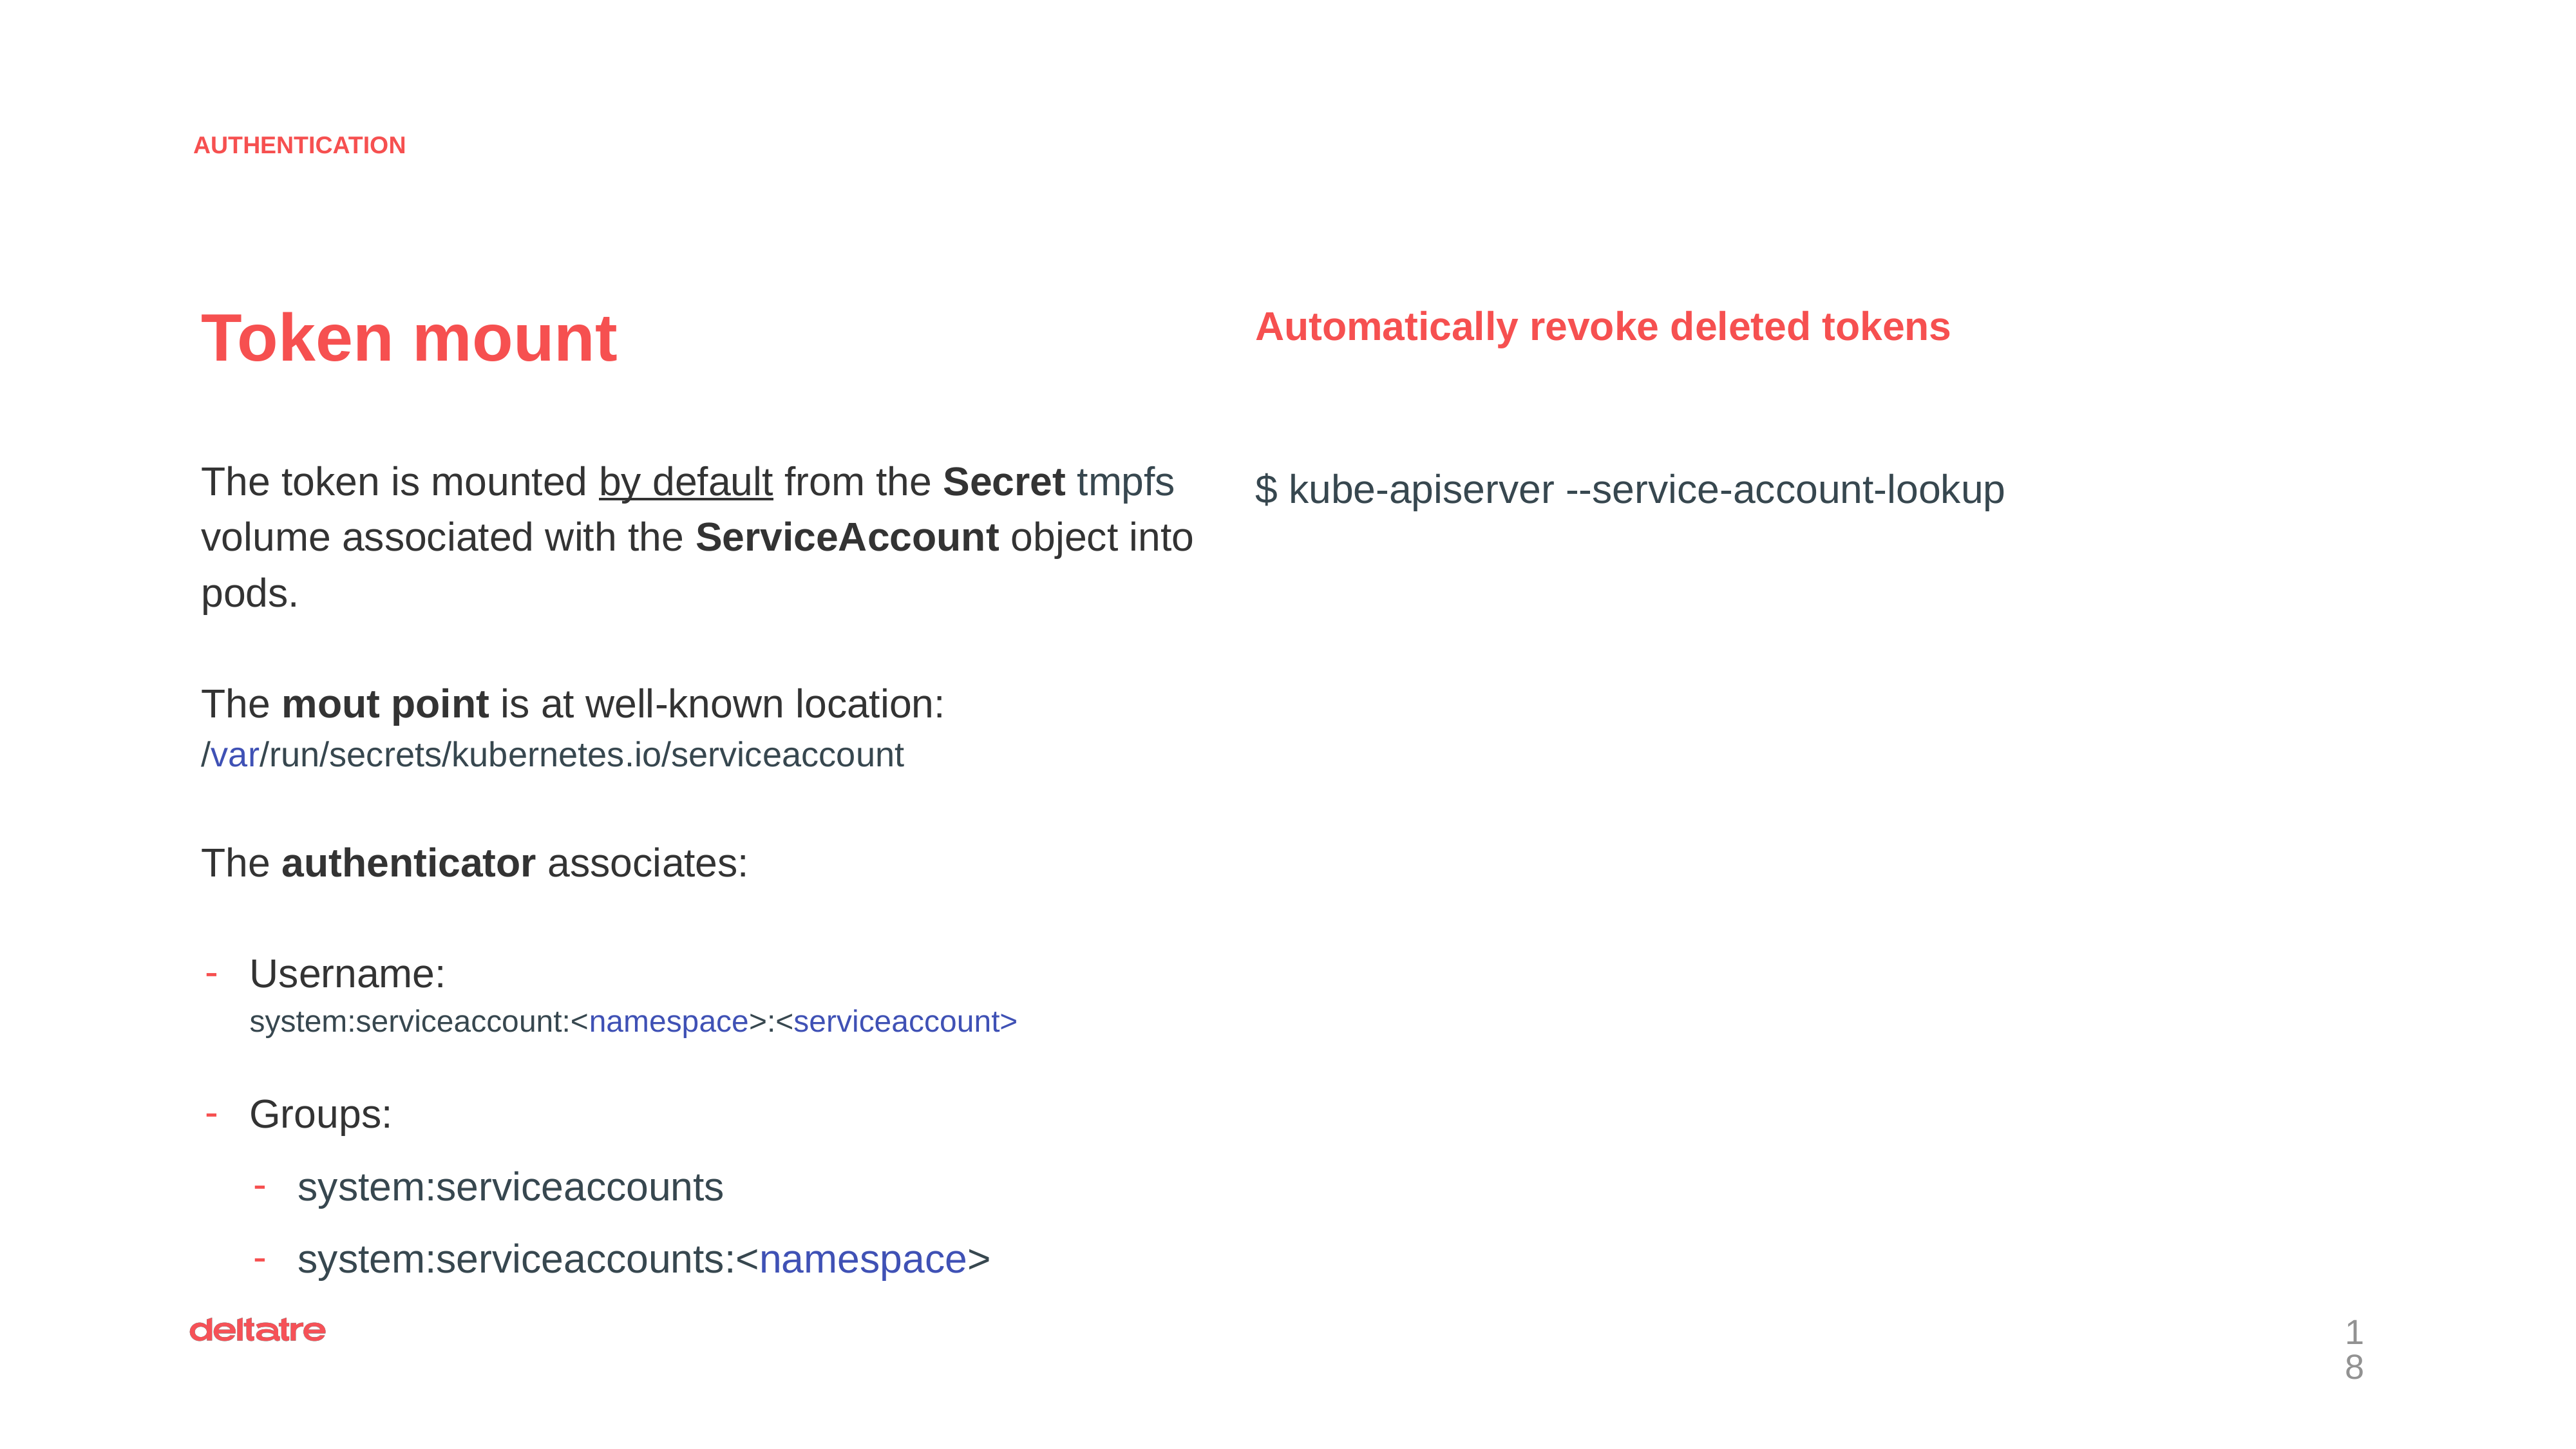

AUTHENTICATION

Token mount
Automatically revoke deleted tokens

$ kube-apiserver --service-account-lookup

The token is mounted by default from the Secret tmpfs volume associated with the ServiceAccount object into pods.

The mout point is at well-known location:
/var/run/secrets/kubernetes.io/serviceaccount

The authenticator associates:

Username: system:serviceaccount:<namespace>:<serviceaccount>

Groups:
system:serviceaccounts
system:serviceaccounts:<namespace>
18